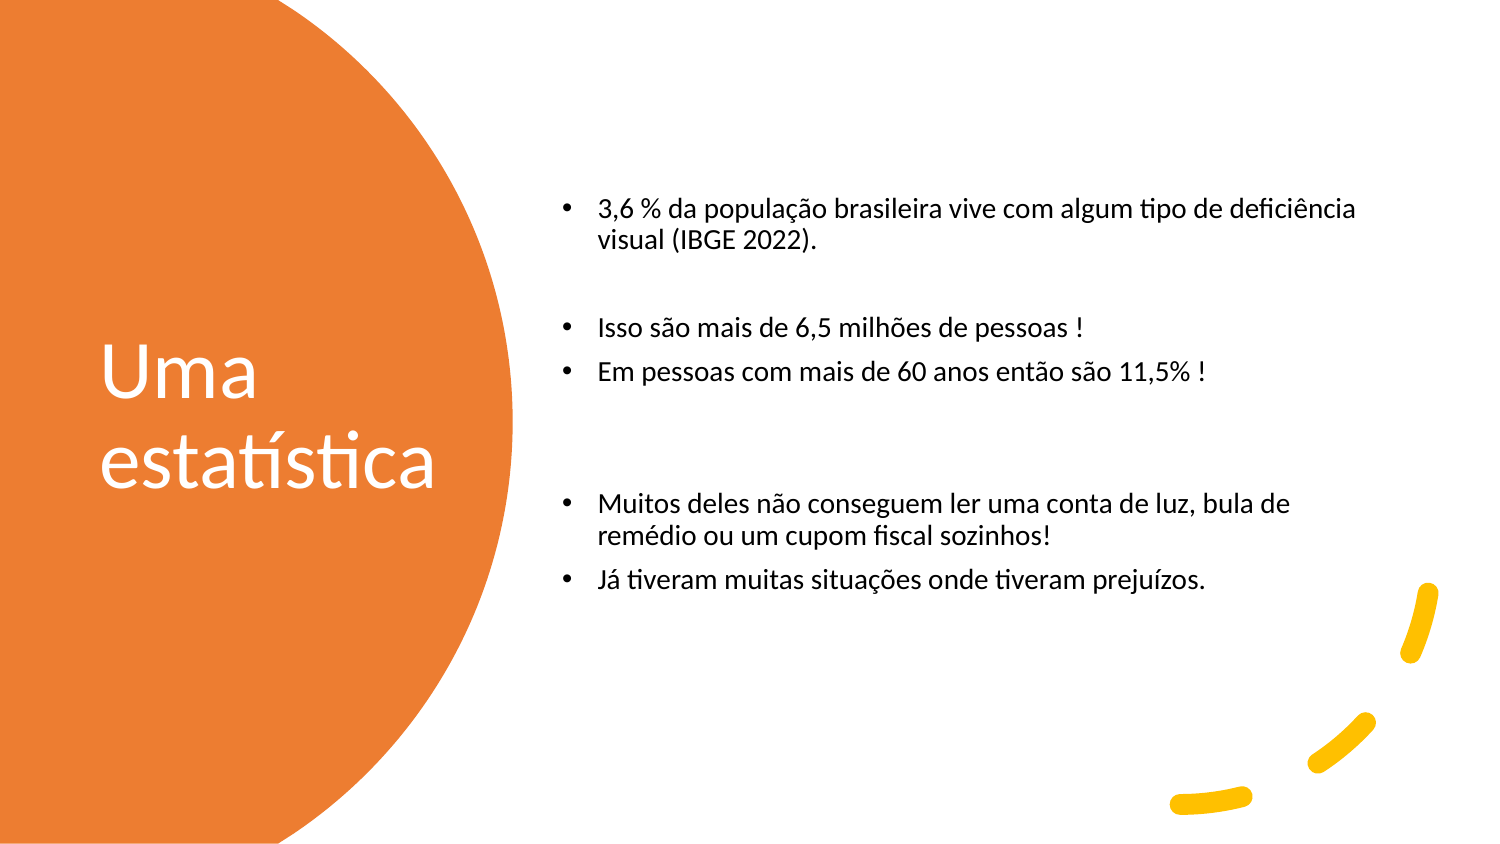

3,6 % da população brasileira vive com algum tipo de deficiência visual (IBGE 2022).

Isso são mais de 6,5 milhões de pessoas !
Em pessoas com mais de 60 anos então são 11,5% !

Muitos deles não conseguem ler uma conta de luz, bula de remédio ou um cupom fiscal sozinhos!
Já tiveram muitas situações onde tiveram prejuízos.

Uma estatística